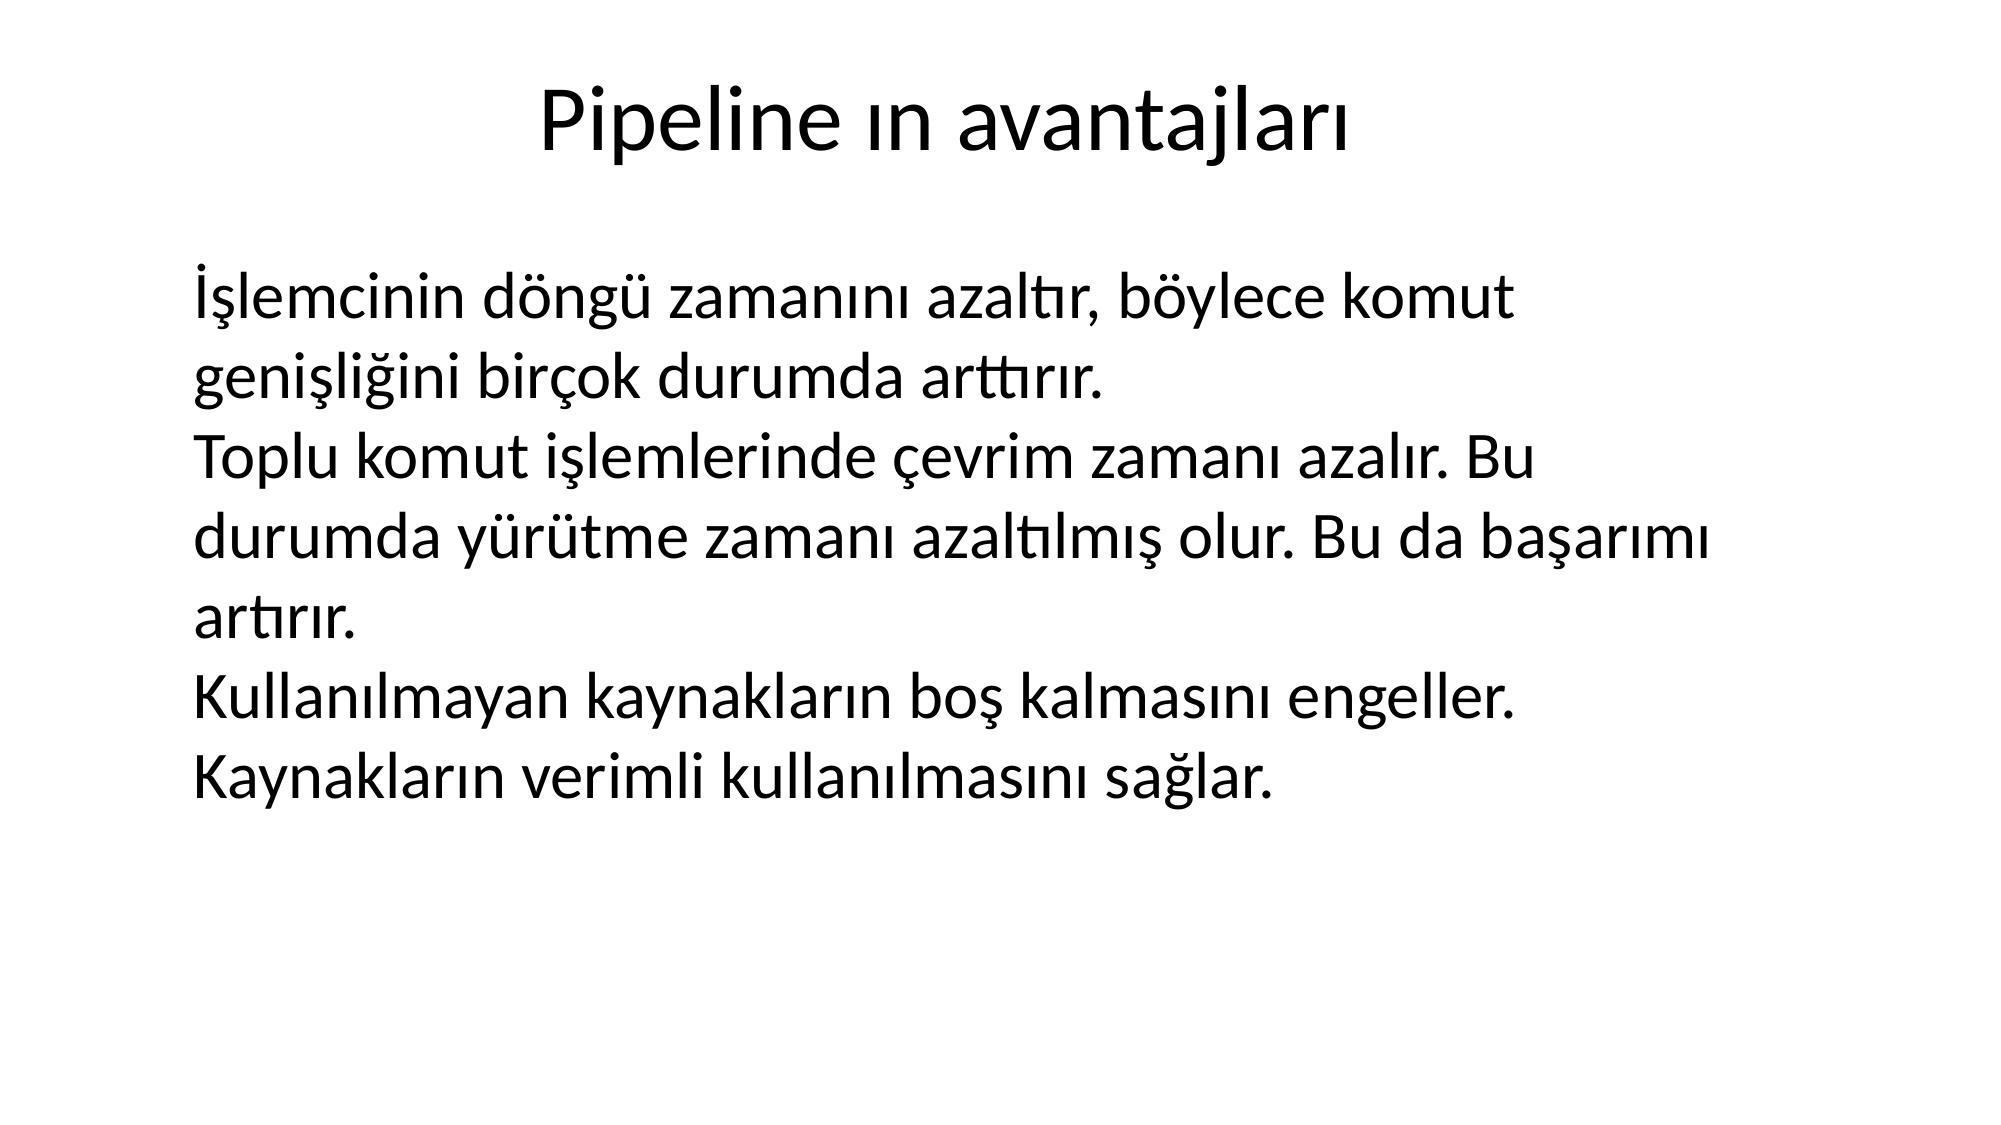

# Pipeline ın avantajları

İşlemcinin döngü zamanını azaltır, böylece komut genişliğini birçok durumda arttırır.
Toplu komut işlemlerinde çevrim zamanı azalır. Bu durumda yürütme zamanı azaltılmış olur. Bu da başarımı artırır.
Kullanılmayan kaynakların boş kalmasını engeller. Kaynakların verimli kullanılmasını sağlar.